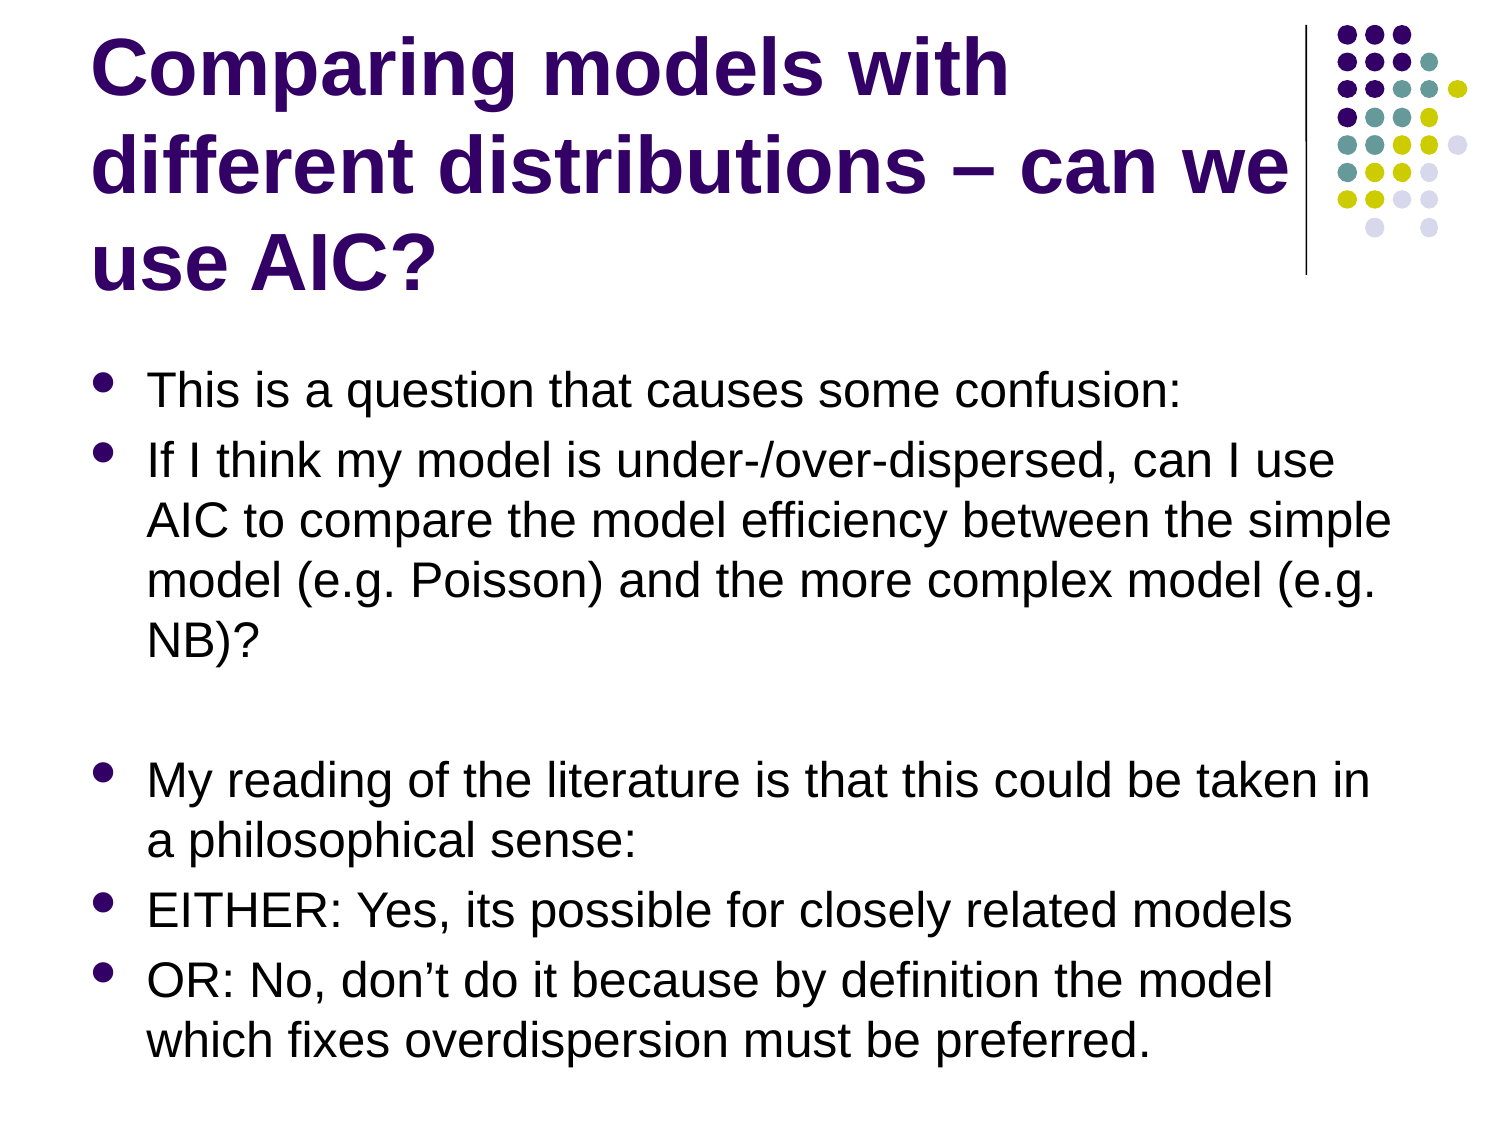

# Comparing models with different distributions – can we use AIC?
This is a question that causes some confusion:
If I think my model is under-/over-dispersed, can I use AIC to compare the model efficiency between the simple model (e.g. Poisson) and the more complex model (e.g. NB)?

My reading of the literature is that this could be taken in a philosophical sense:
EITHER: Yes, its possible for closely related models
OR: No, don’t do it because by definition the model which fixes overdispersion must be preferred.